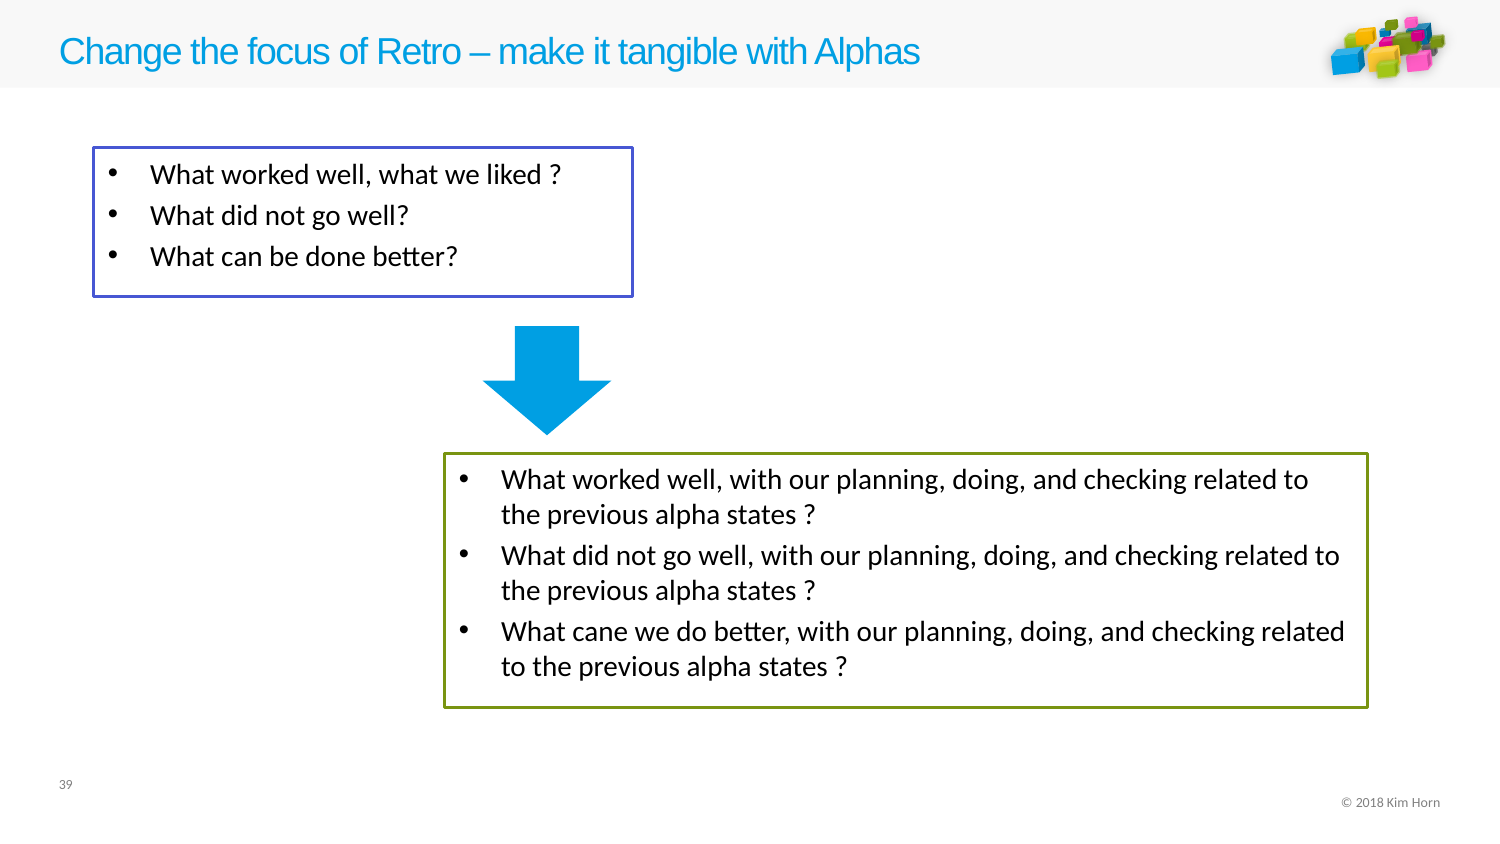

# Change the focus of Retro – make it tangible with Alphas
What worked well, what we liked ?
What did not go well?
What can be done better?

What worked well, with our planning, doing, and checking related to the previous alpha states ?
What did not go well, with our planning, doing, and checking related to the previous alpha states ?
What cane we do better, with our planning, doing, and checking related to the previous alpha states ?